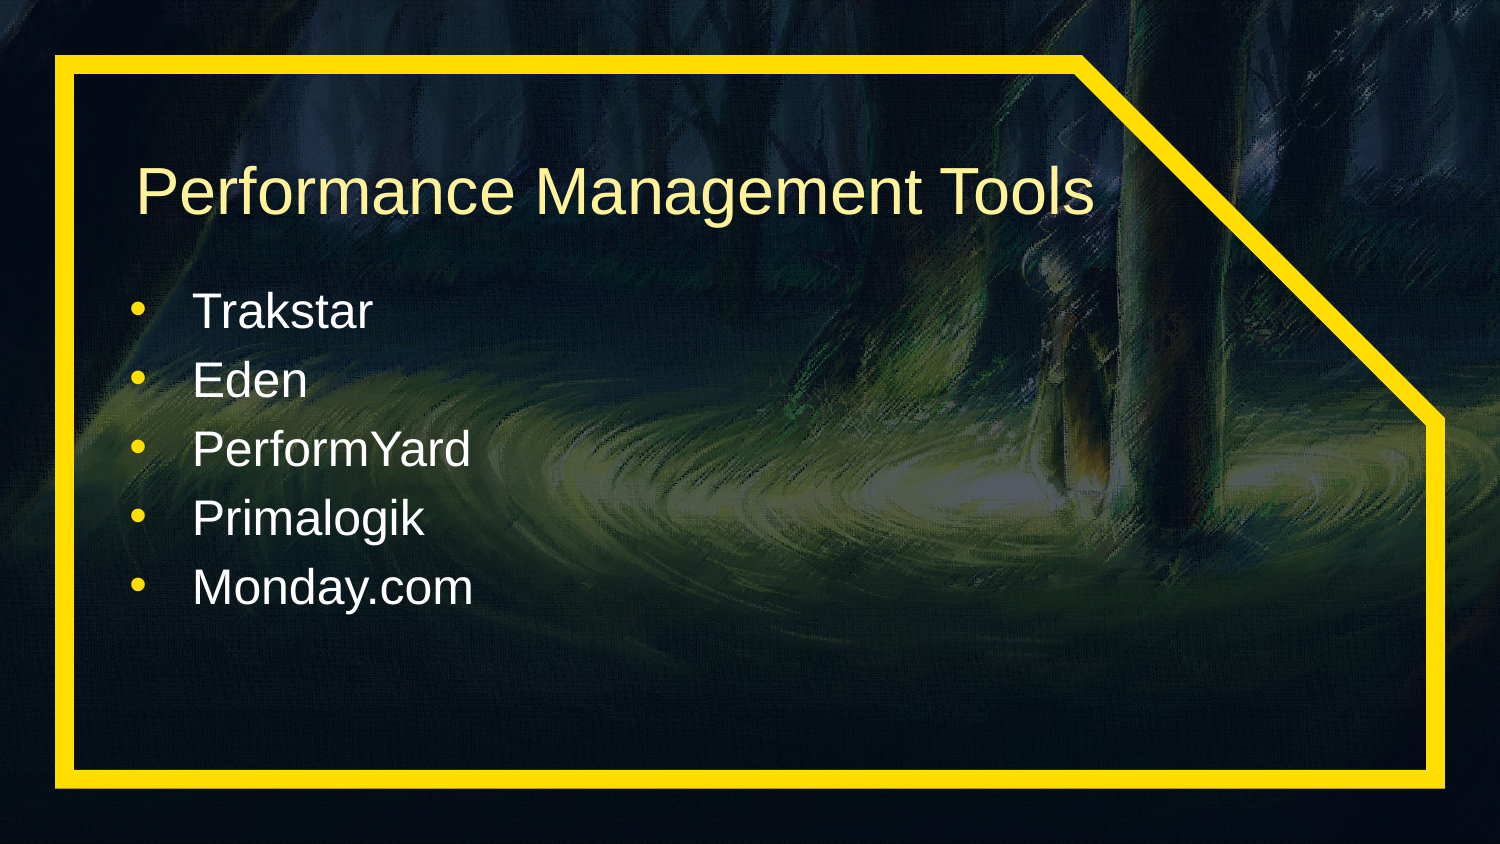

# Performance Management Tools
Trakstar
Eden
PerformYard
Primalogik
Monday.com